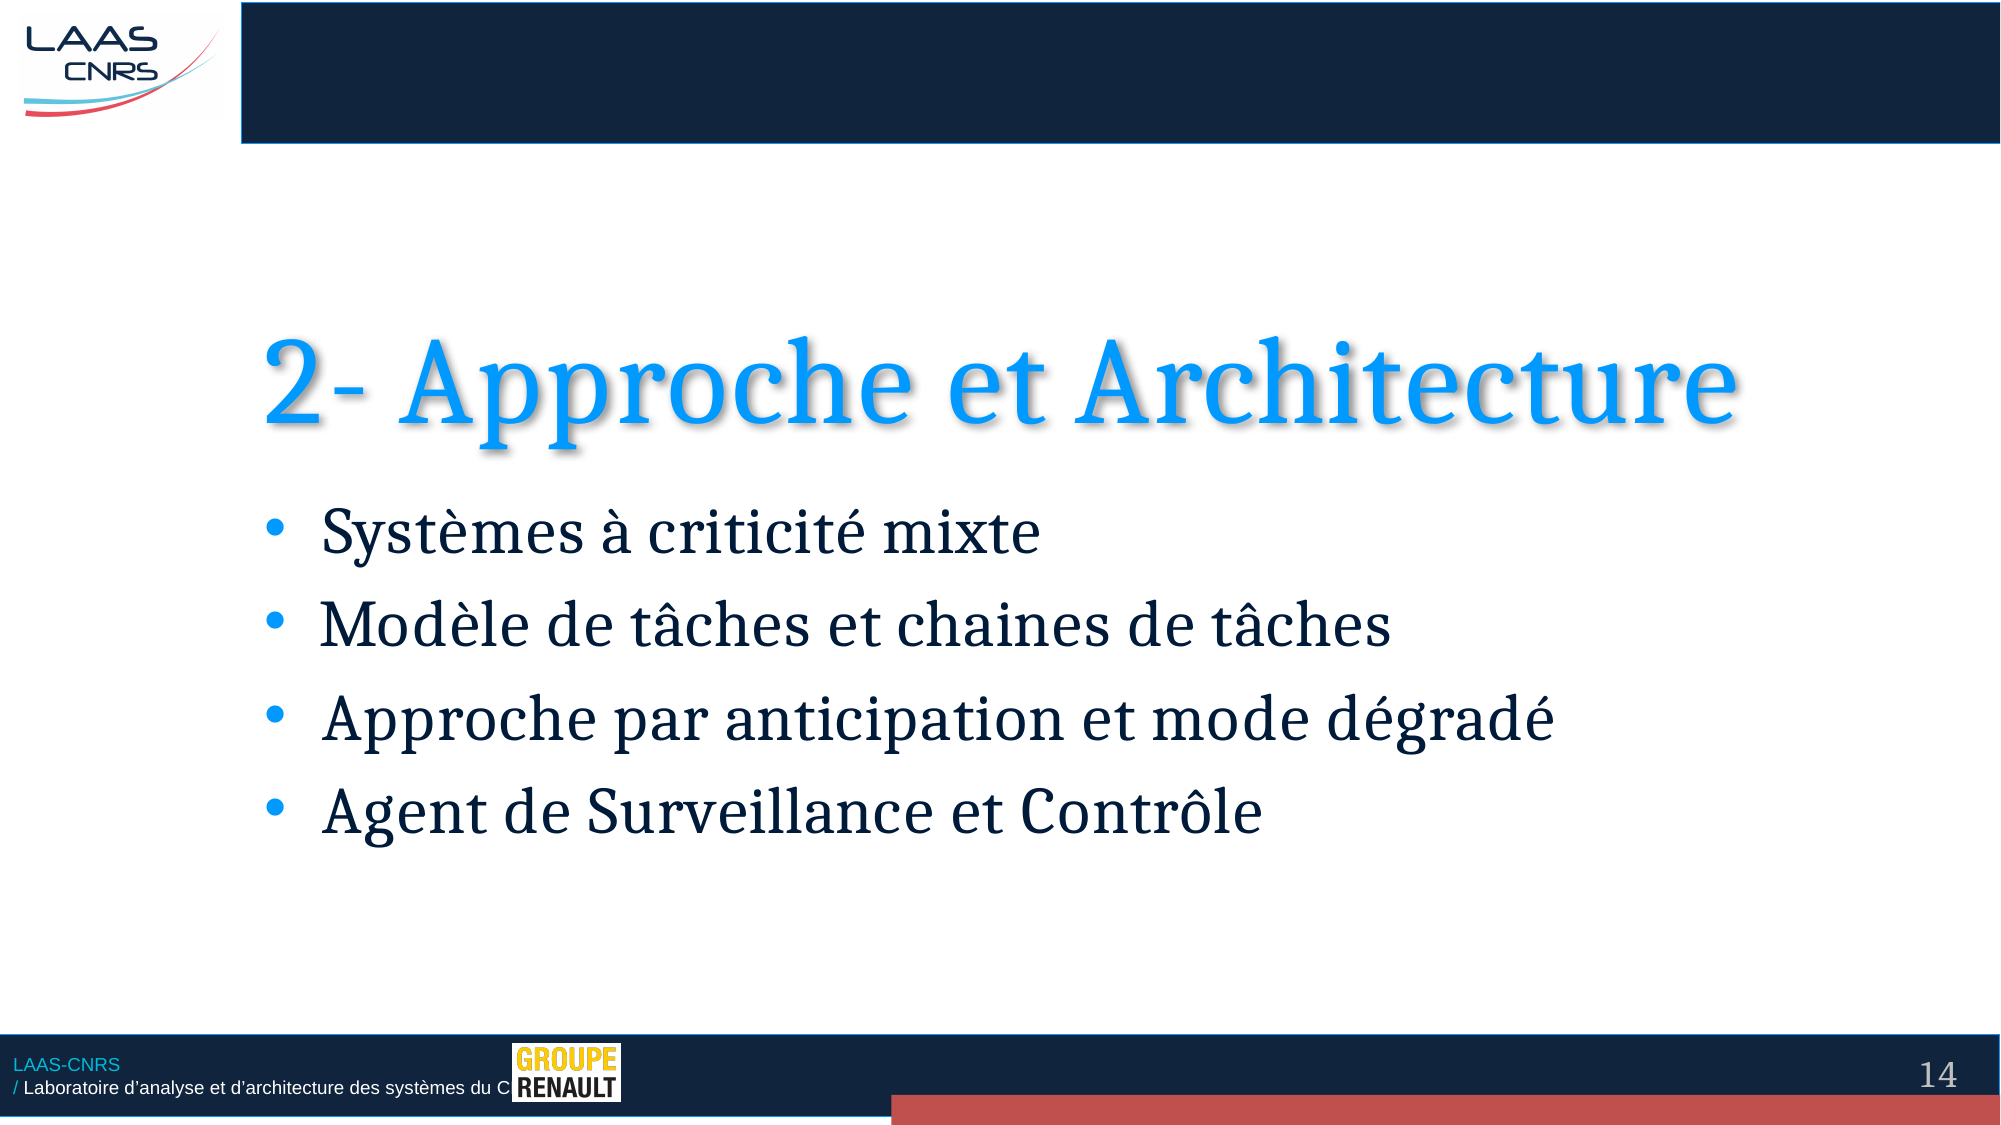

# 2- Approche et Architecture
Systèmes à criticité mixte
Modèle de tâches et chaines de tâches
Approche par anticipation et mode dégradé
Agent de Surveillance et Contrôle